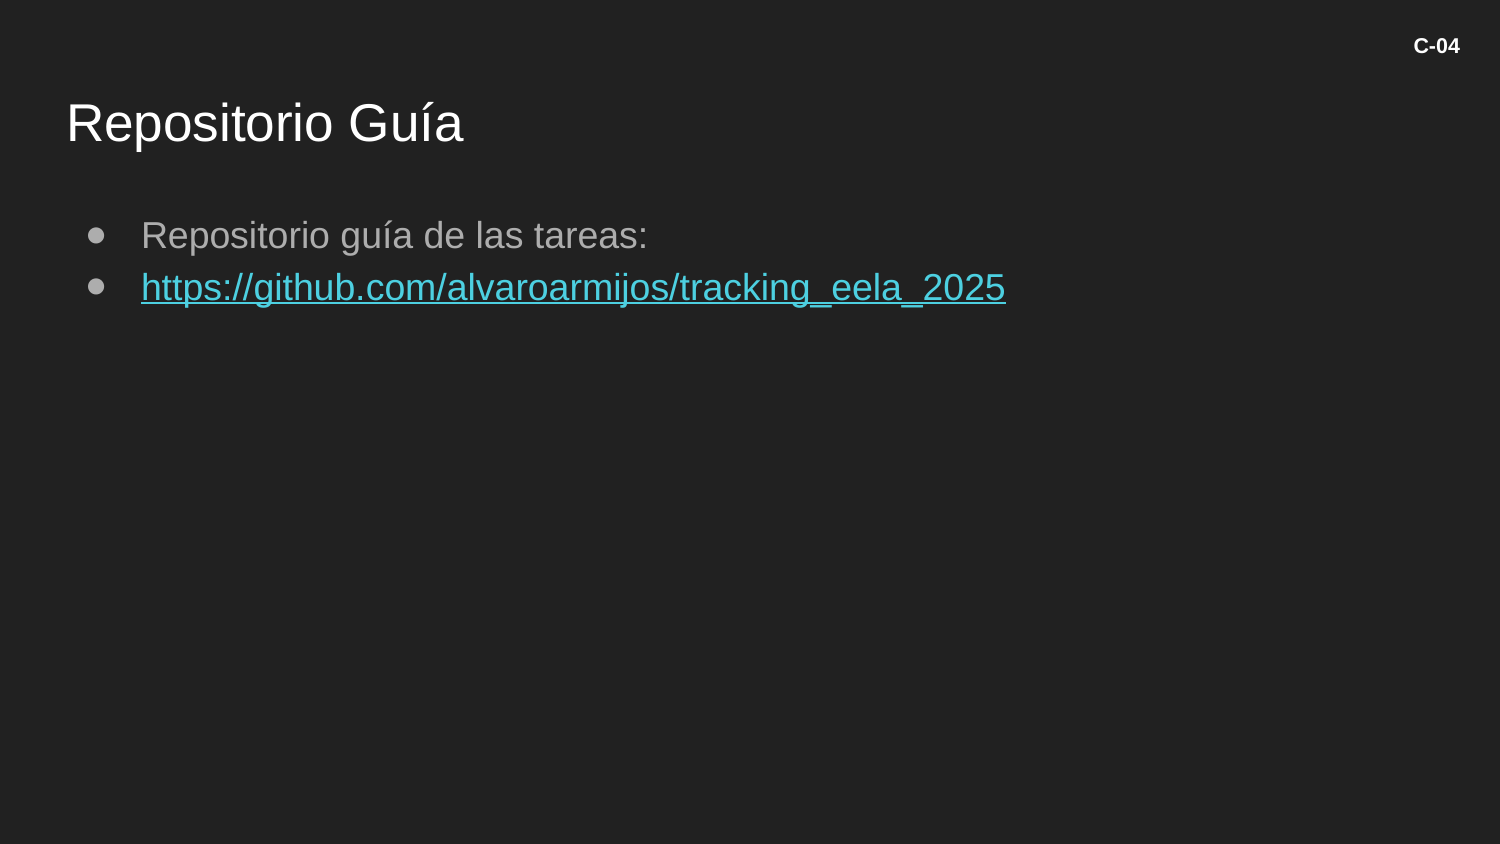

C-04
# Repositorio Guía
Repositorio guía de las tareas:
https://github.com/alvaroarmijos/tracking_eela_2025

Resources